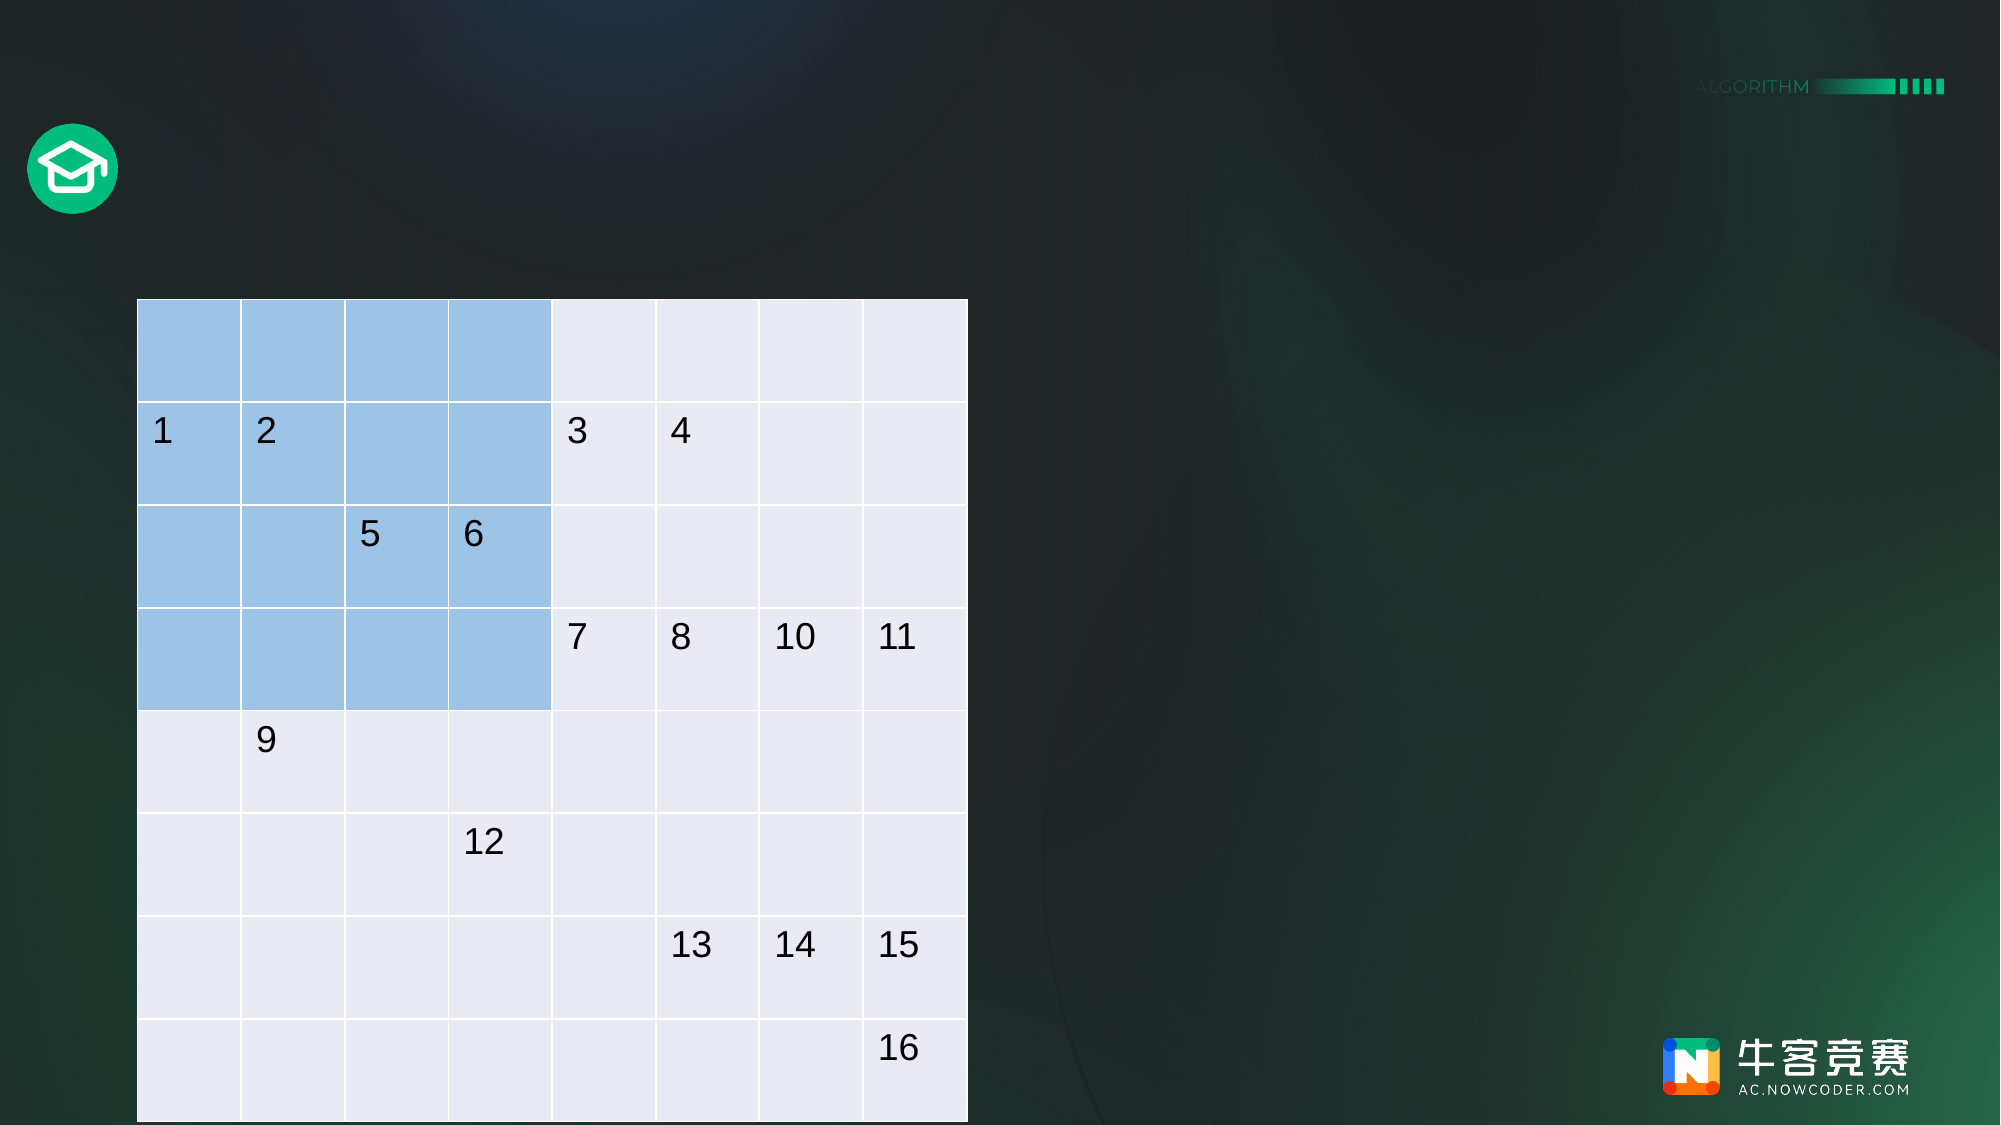

#
|  |  |  |  |  |  |  |  |
| --- | --- | --- | --- | --- | --- | --- | --- |
| 1 | 2 |  |  | 3 | 4 |  |  |
|  |  | 5 | 6 |  |  |  |  |
|  |  |  |  | 7 | 8 | 10 | 11 |
|  | 9 |  |  |  |  |  |  |
|  |  |  | 12 |  |  |  |  |
|  |  |  |  |  | 13 | 14 | 15 |
|  |  |  |  |  |  |  | 16 |